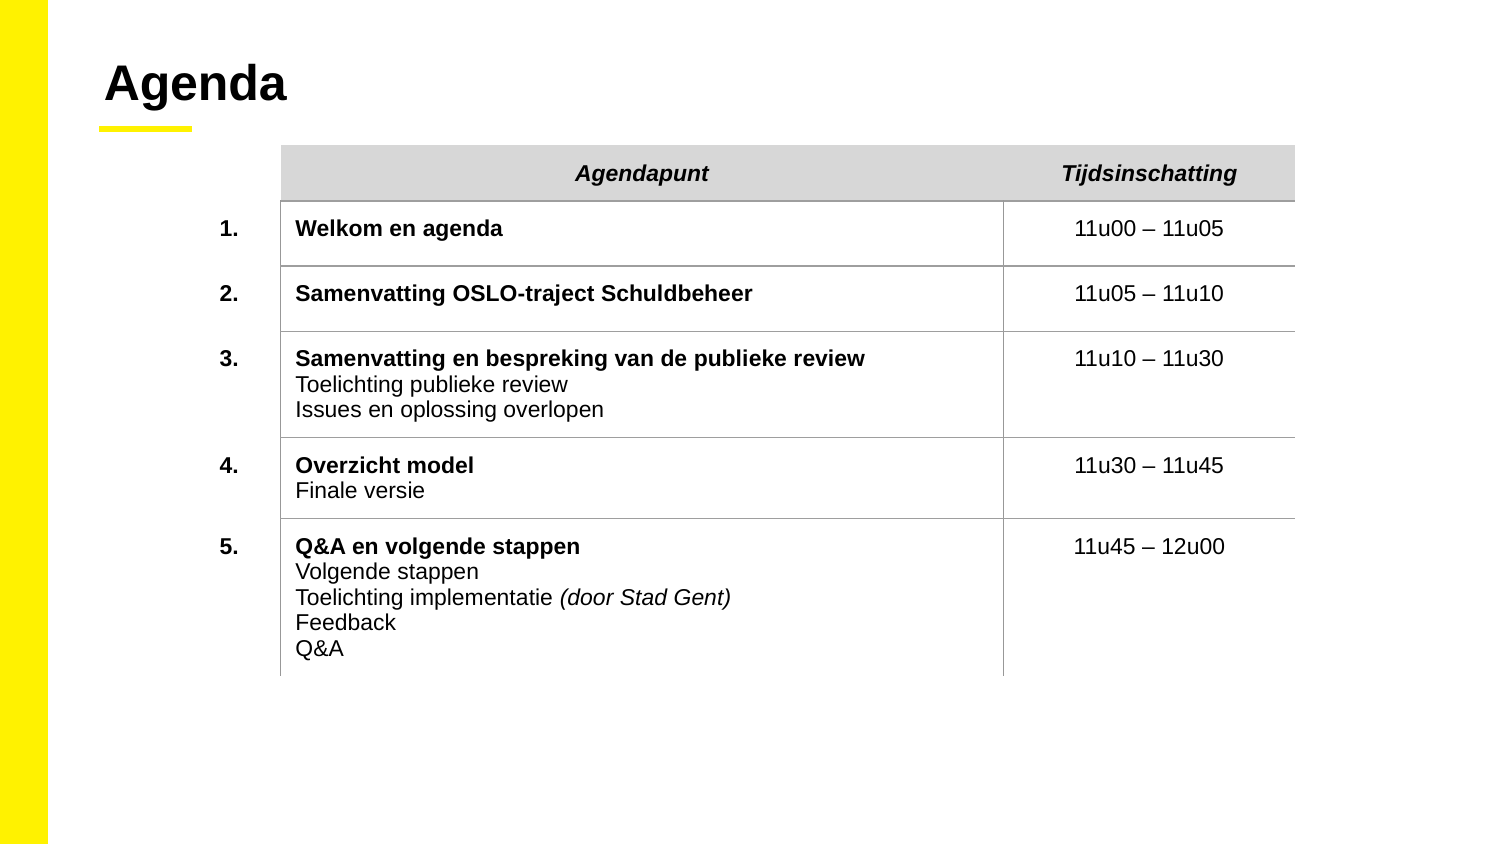

Agenda
|  | Agendapunt | Tijdsinschatting |
| --- | --- | --- |
| 1. | Welkom en agenda | 11u00 – 11u05 |
| 2. | Samenvatting OSLO-traject Schuldbeheer | 11u05 – 11u10 |
| 3. | Samenvatting en bespreking van de publieke review Toelichting publieke review Issues en oplossing overlopen | 11u10 – 11u30 |
| 4. | Overzicht model Finale versie | 11u30 – 11u45 |
| 5. | Q&A en volgende stappen Volgende stappen Toelichting implementatie (door Stad Gent) Feedback Q&A | 11u45 – 12u00 |